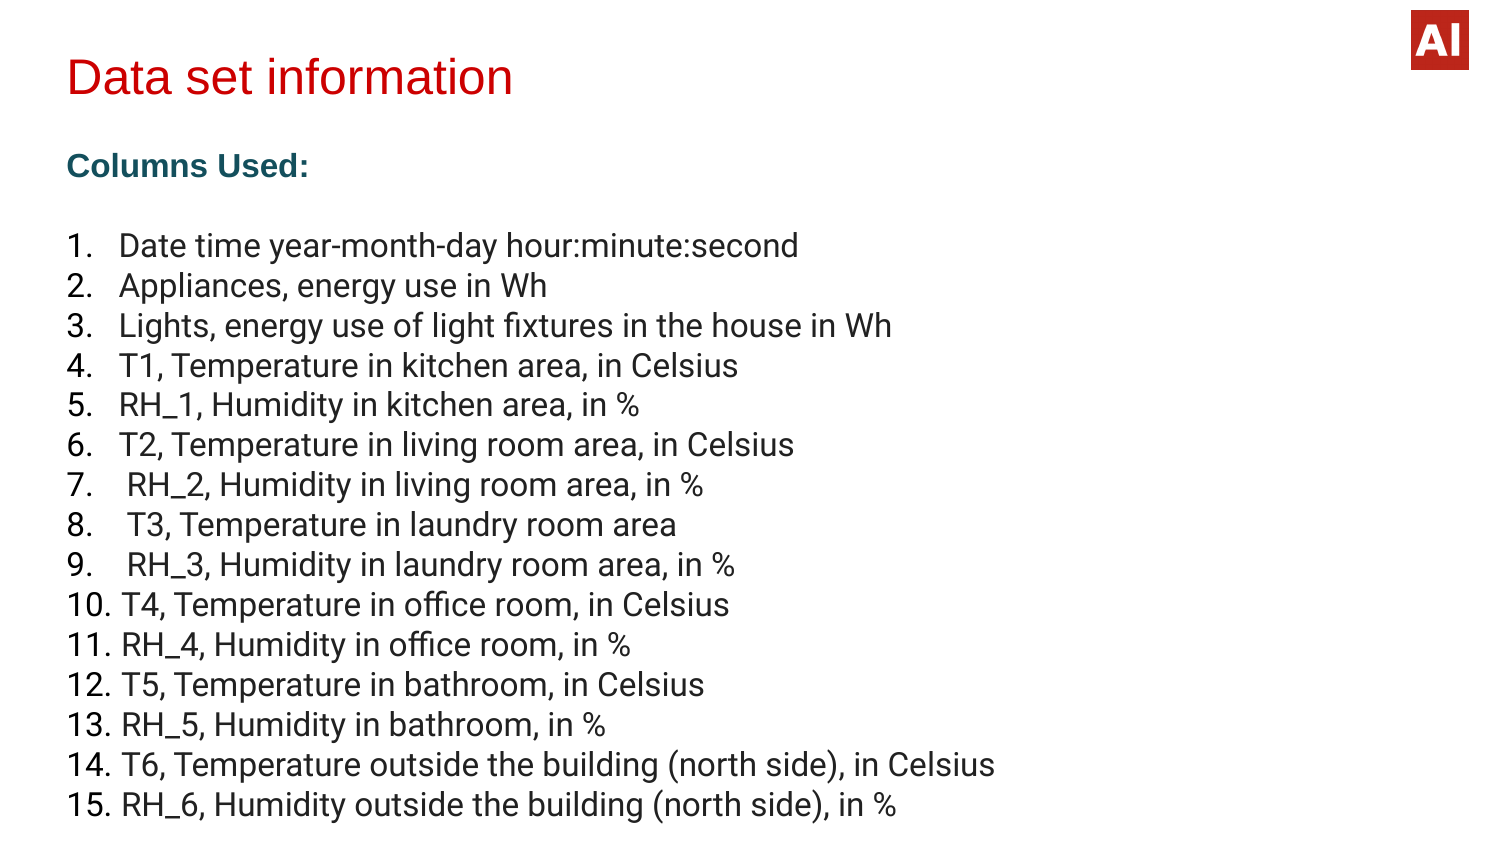

Data set information

Columns Used:

  Date time year-month-day hour:minute:second
  Appliances, energy use in Wh
  Lights, energy use of light fixtures in the house in Wh
  T1, Temperature in kitchen area, in Celsius
  RH_1, Humidity in kitchen area, in %
  T2, Temperature in living room area, in Celsius
   RH_2, Humidity in living room area, in %
   T3, Temperature in laundry room area
   RH_3, Humidity in laundry room area, in %
 T4, Temperature in office room, in Celsius
 RH_4, Humidity in office room, in %
 T5, Temperature in bathroom, in Celsius
 RH_5, Humidity in bathroom, in %
 T6, Temperature outside the building (north side), in Celsius
 RH_6, Humidity outside the building (north side), in %

#